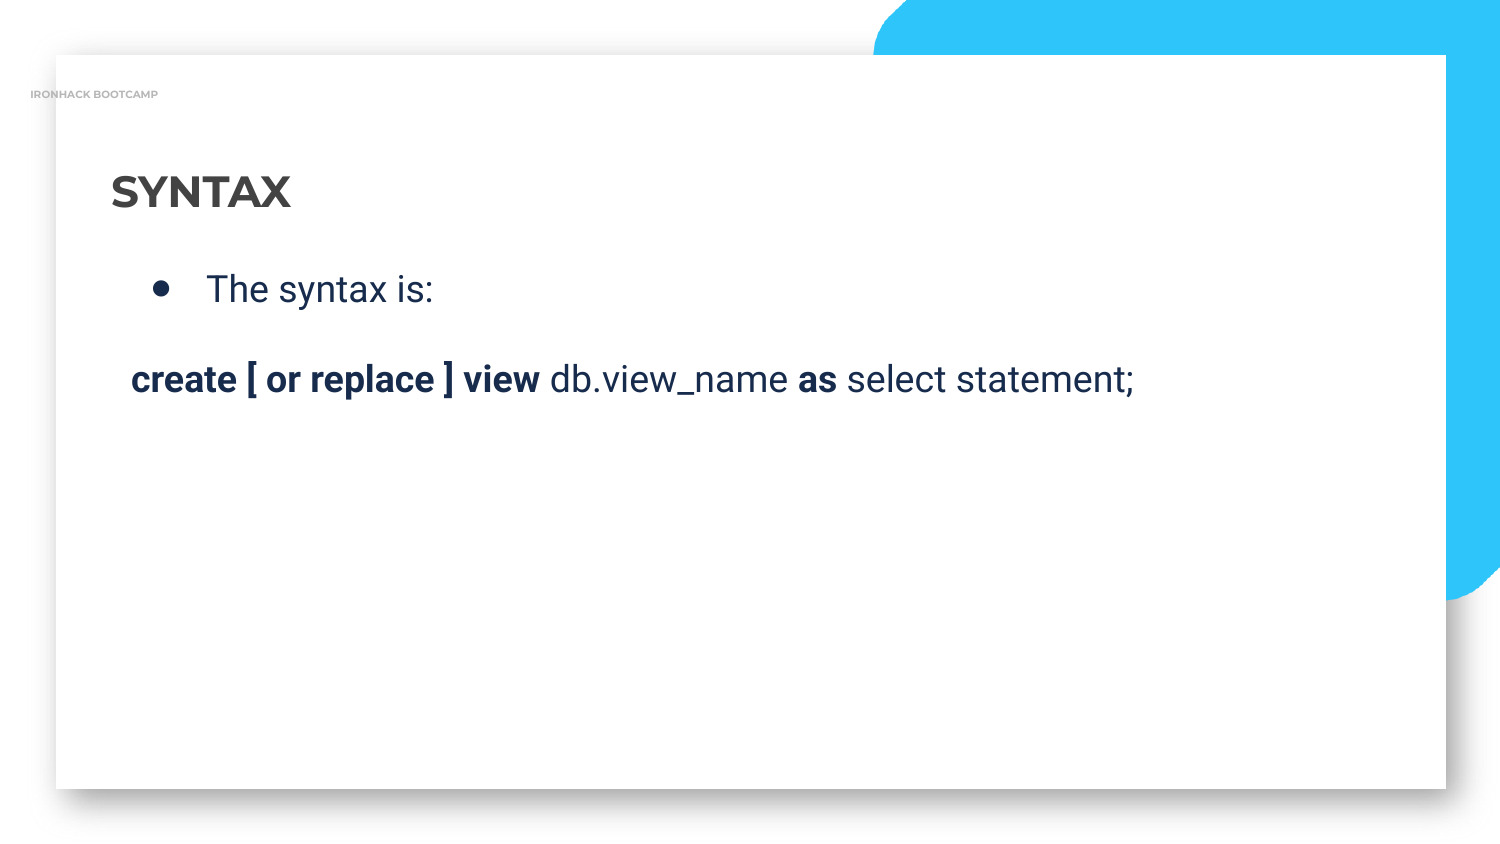

IRONHACK BOOTCAMP
SYNTAX
The syntax is:

create [ or replace ] view db.view_name as select statement;